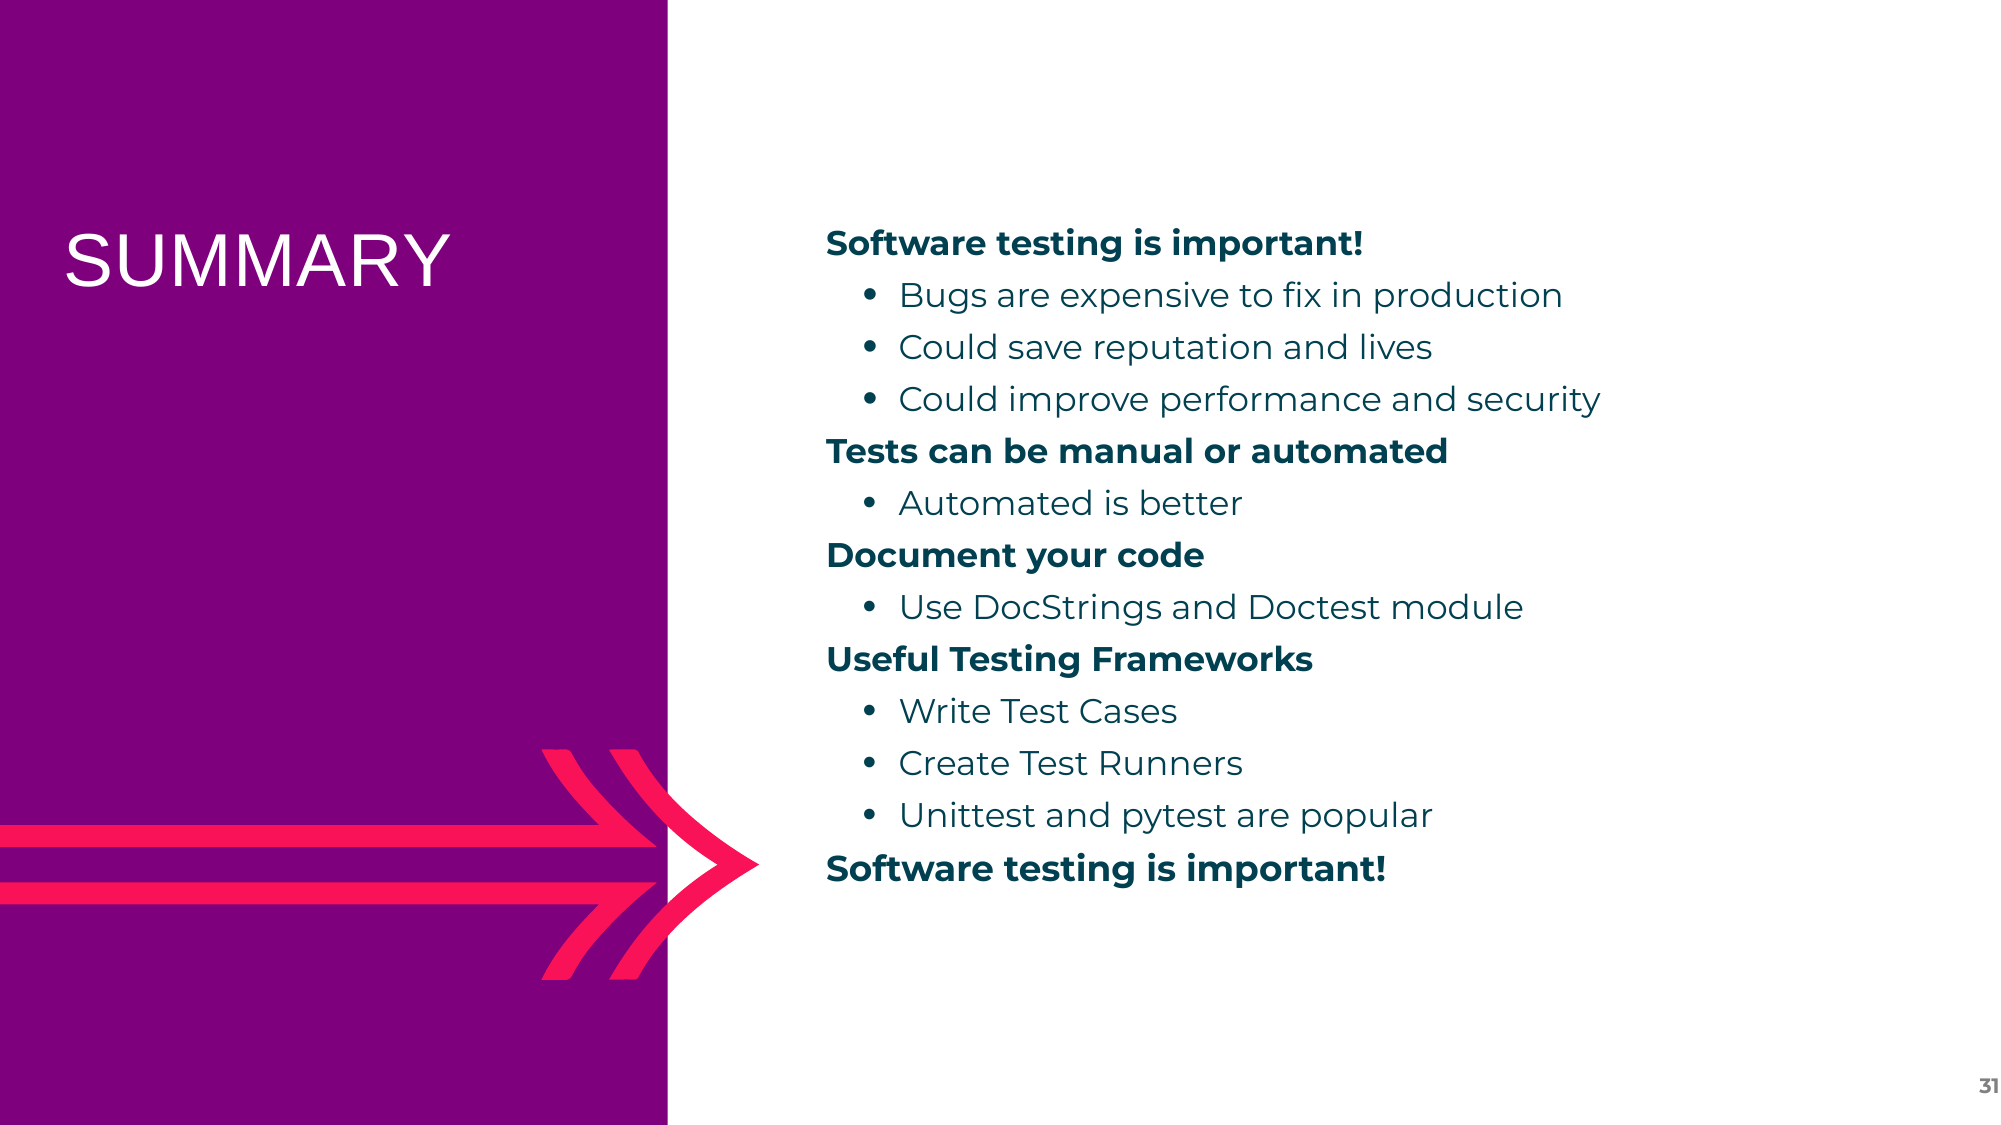

SUMMARY

Software testing is important!
Bugs are expensive to fix in production
Could save reputation and lives
Could improve performance and security
Tests can be manual or automated
Automated is better
Document your code
Use DocStrings and Doctest module
Useful Testing Frameworks
Write Test Cases
Create Test Runners
Unittest and pytest are popular
Software testing is important!

31